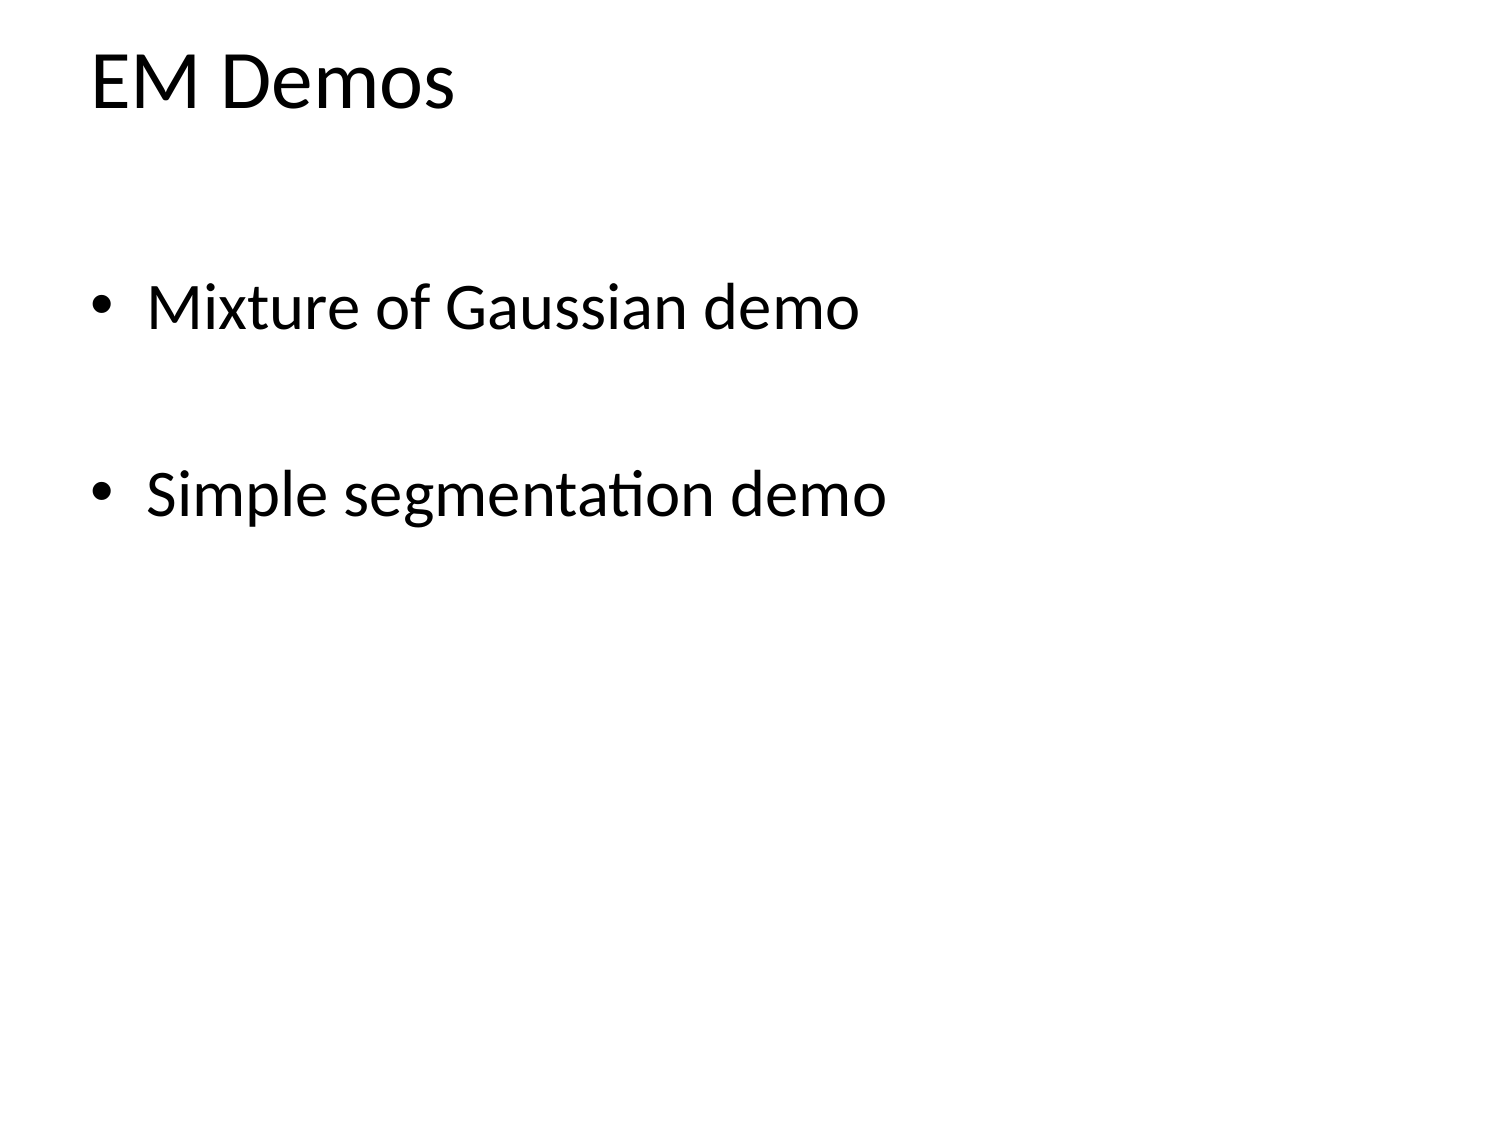

# EM Demos

Mixture of Gaussian demo

Simple segmentation demo